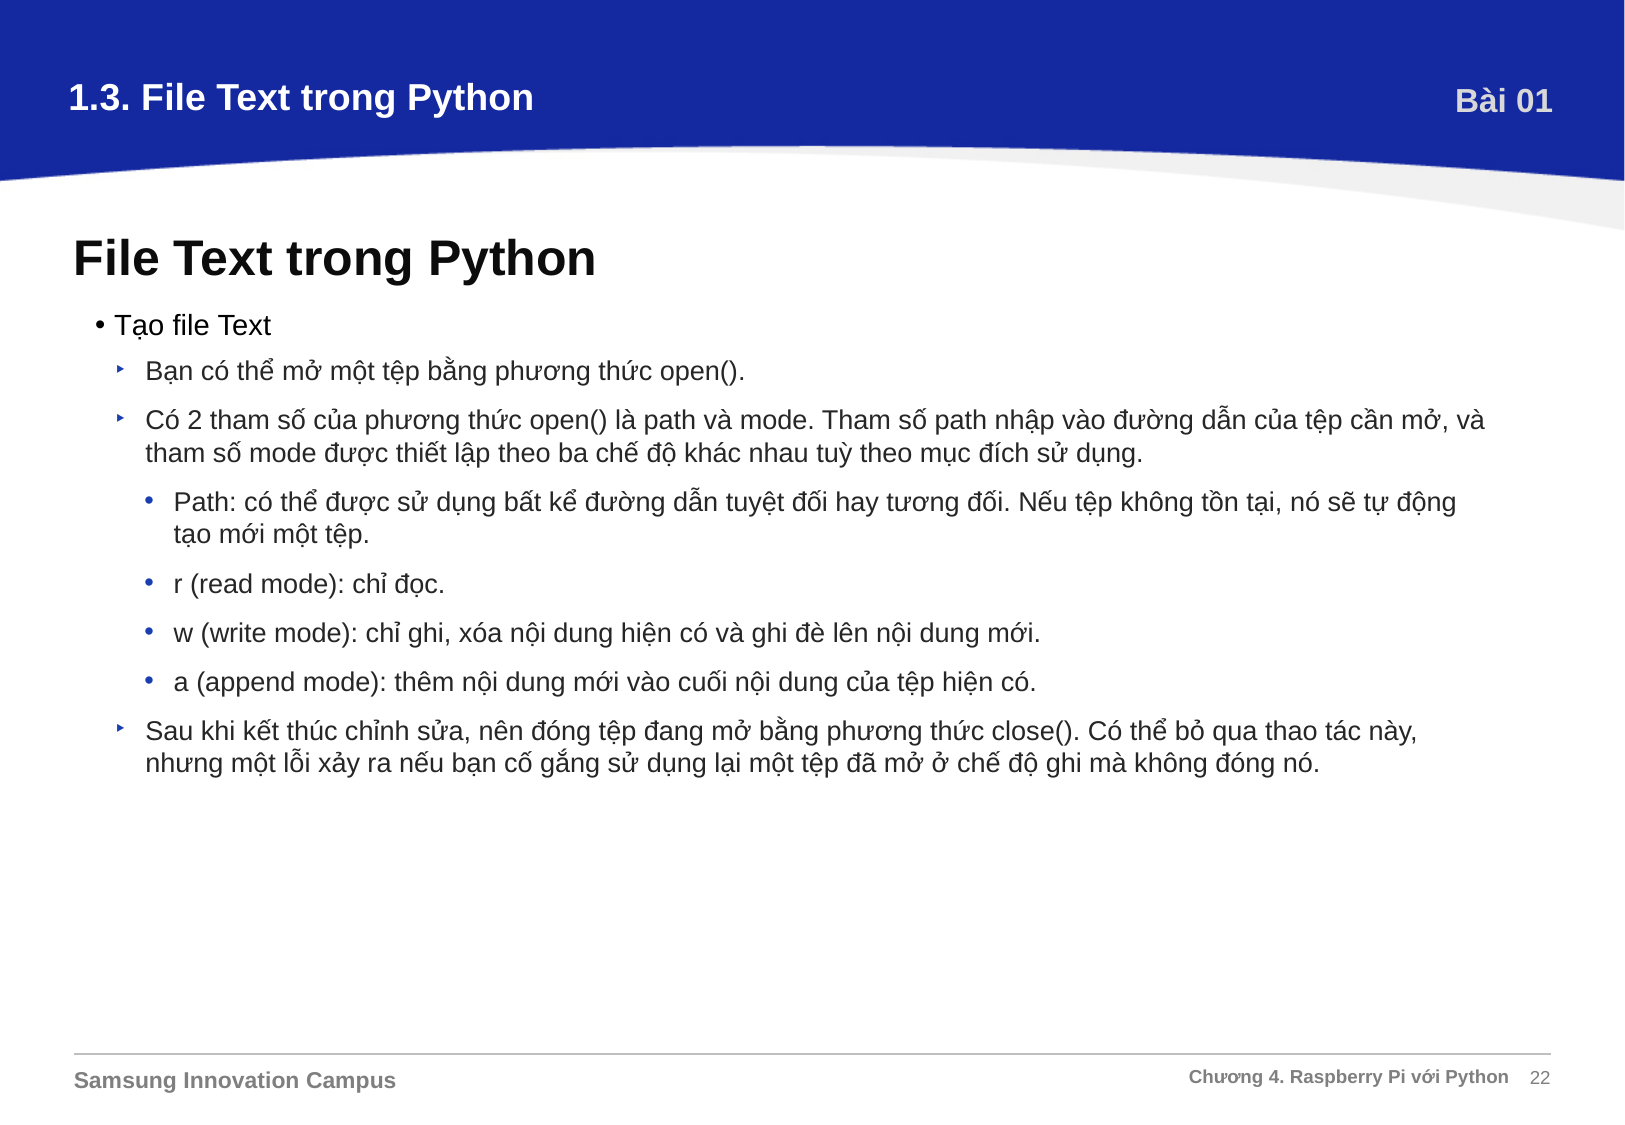

1.3. File Text trong Python
Bài 01
File Text trong Python
Tạo file Text
Bạn có thể mở một tệp bằng phương thức open().
Có 2 tham số của phương thức open() là path và mode. Tham số path nhập vào đường dẫn của tệp cần mở, và tham số mode được thiết lập theo ba chế độ khác nhau tuỳ theo mục đích sử dụng.
Path: có thể được sử dụng bất kể đường dẫn tuyệt đối hay tương đối. Nếu tệp không tồn tại, nó sẽ tự động tạo mới một tệp.
r (read mode): chỉ đọc.
w (write mode): chỉ ghi, xóa nội dung hiện có và ghi đè lên nội dung mới.
a (append mode): thêm nội dung mới vào cuối nội dung của tệp hiện có.
Sau khi kết thúc chỉnh sửa, nên đóng tệp đang mở bằng phương thức close(). Có thể bỏ qua thao tác này, nhưng một lỗi xảy ra nếu bạn cố gắng sử dụng lại một tệp đã mở ở chế độ ghi mà không đóng nó.